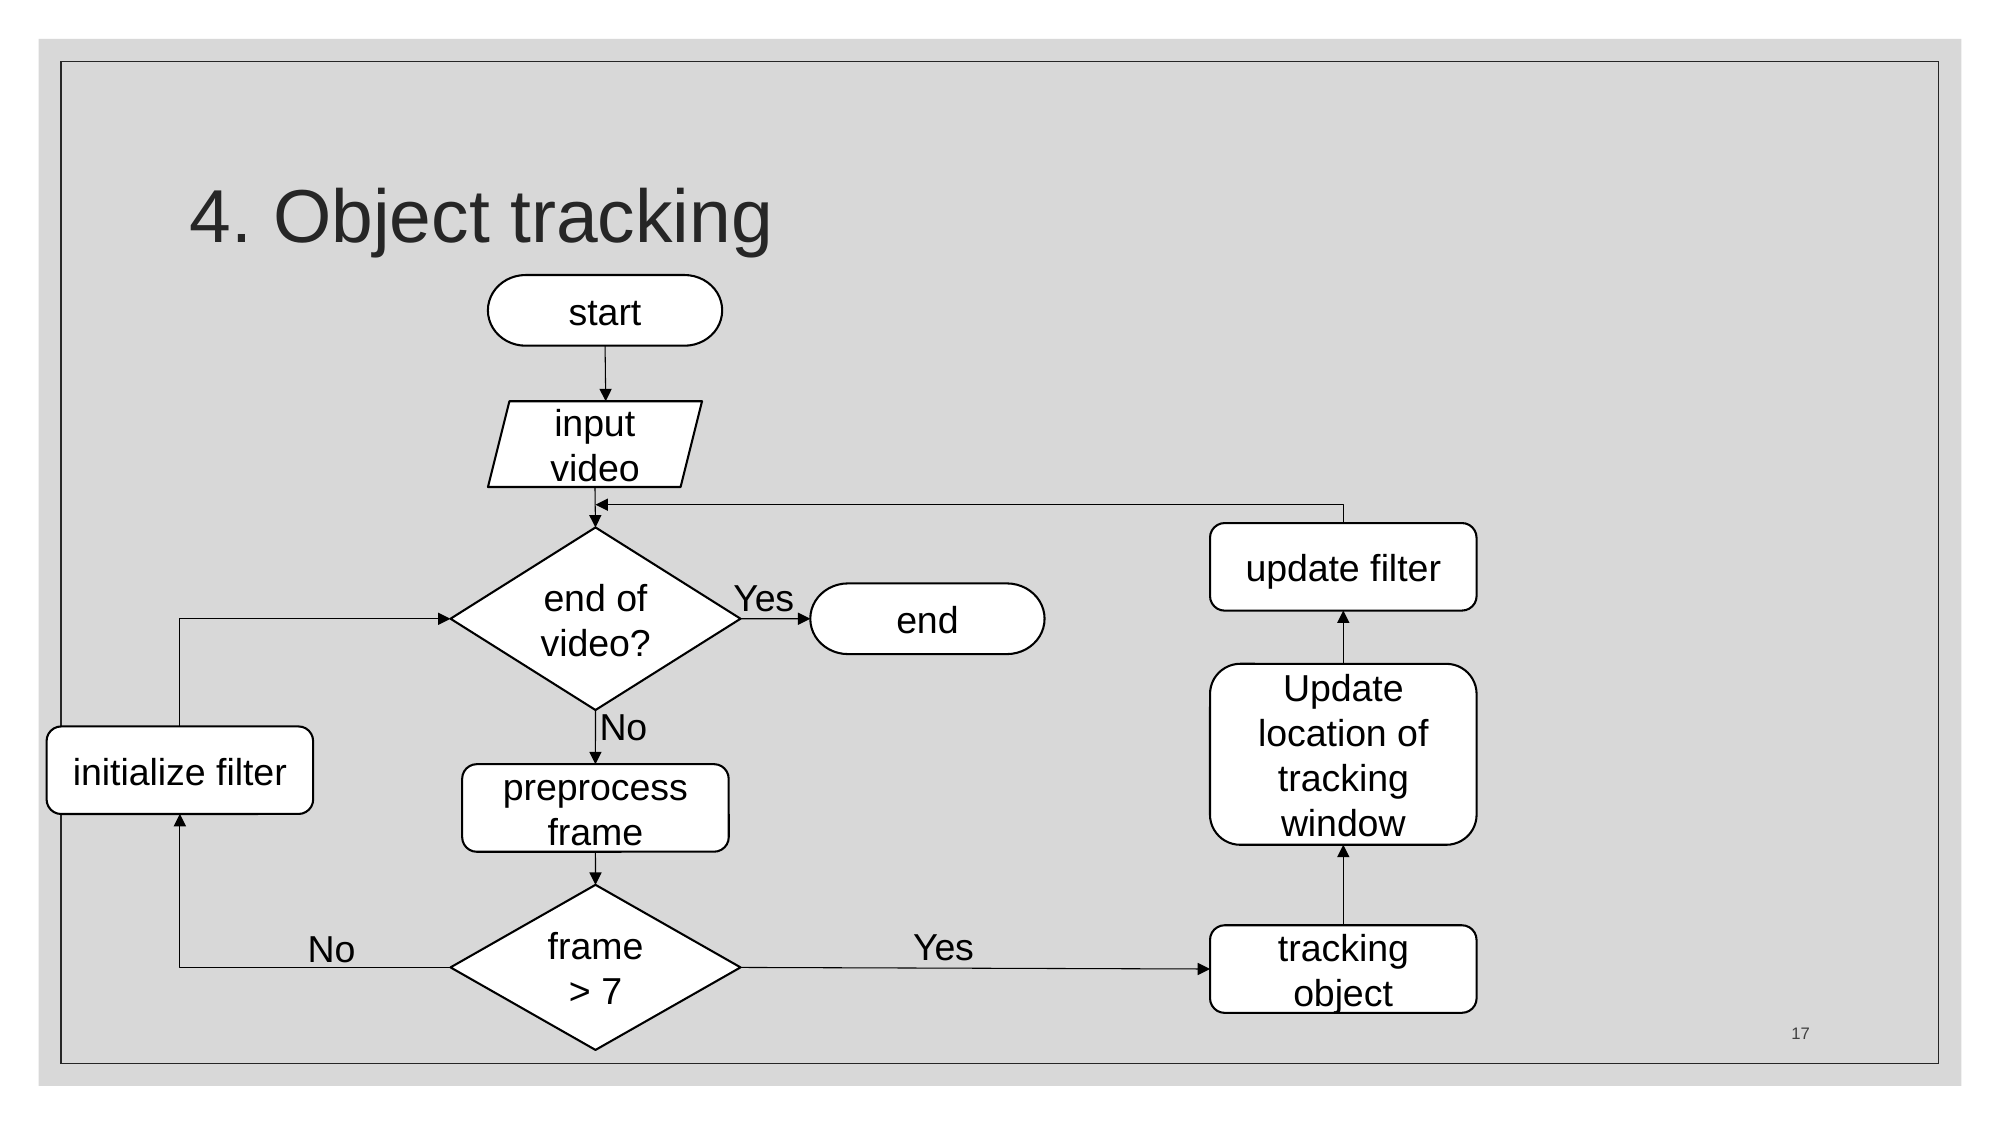

# 4. Object tracking
start
input video
update filter
end of video?
Yes
end
Update location of tracking window
No
initialize filter
preprocess frame
frame > 7
Yes
No
tracking object
17